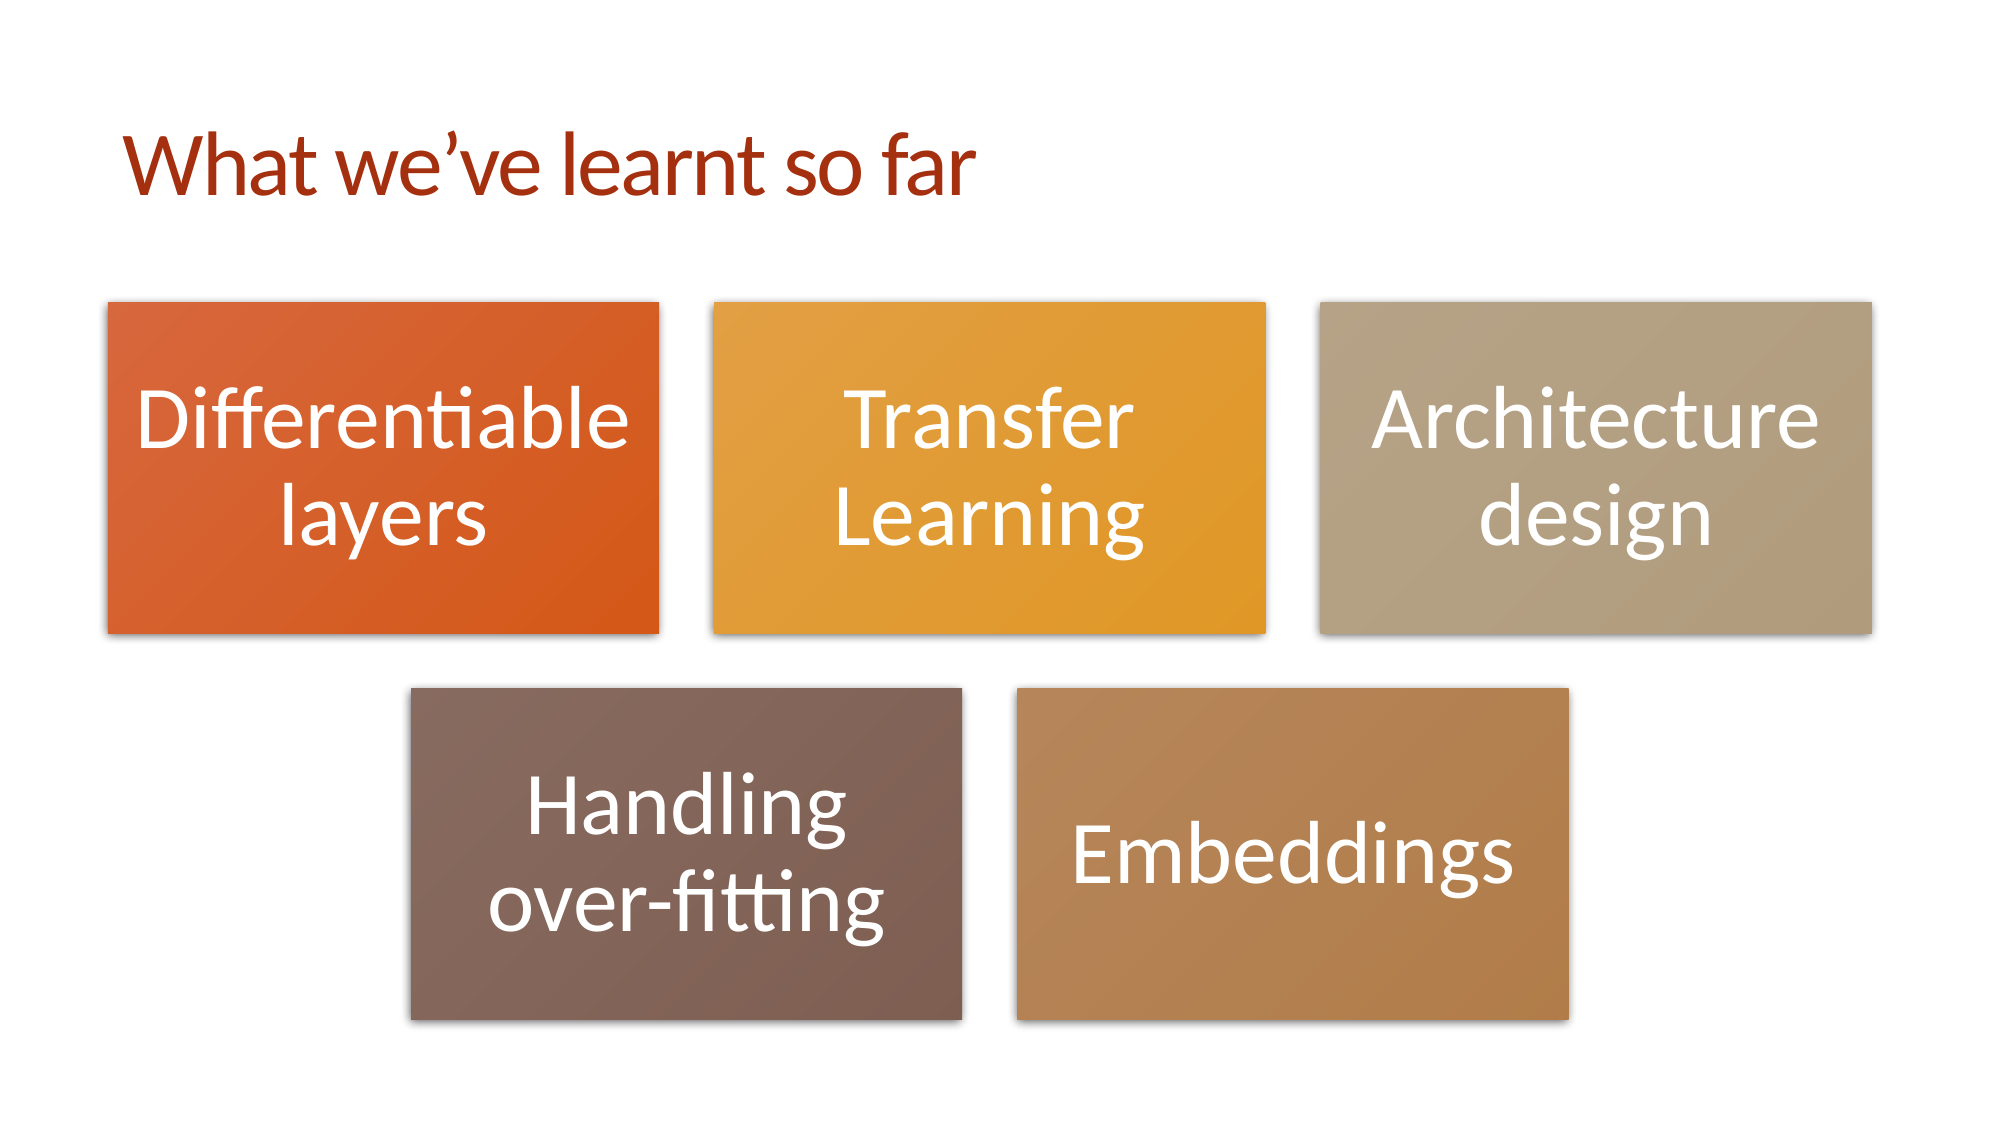

# What we’ve learnt so far
Differentiable layers
Transfer Learning
Architecture design
Handling over-fitting
Embeddings